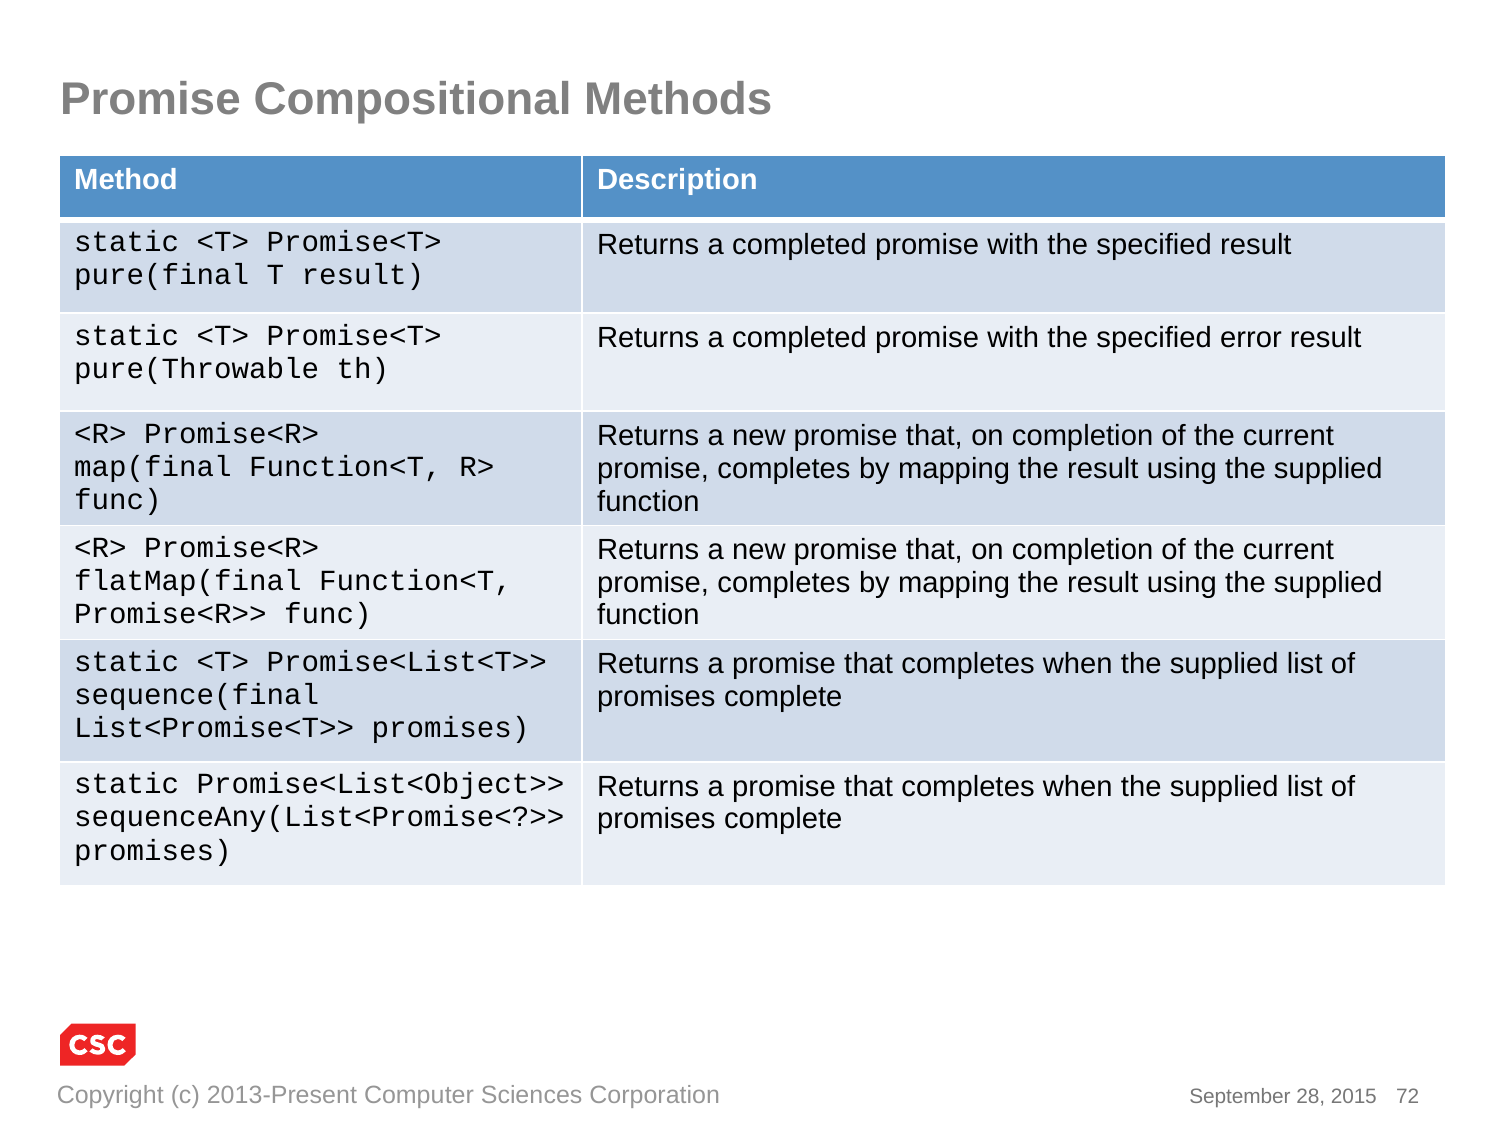

# Promise Compositional Methods
| Method | Description |
| --- | --- |
| static <T> Promise<T> pure(final T result) | Returns a completed promise with the specified result |
| static <T> Promise<T> pure(Throwable th) | Returns a completed promise with the specified error result |
| <R> Promise<R> map(final Function<T, R> func) | Returns a new promise that, on completion of the current promise, completes by mapping the result using the supplied function |
| <R> Promise<R> flatMap(final Function<T, Promise<R>> func) | Returns a new promise that, on completion of the current promise, completes by mapping the result using the supplied function |
| static <T> Promise<List<T>> sequence(final List<Promise<T>> promises) | Returns a promise that completes when the supplied list of promises complete |
| static Promise<List<Object>> sequenceAny(List<Promise<?>> promises) | Returns a promise that completes when the supplied list of promises complete |